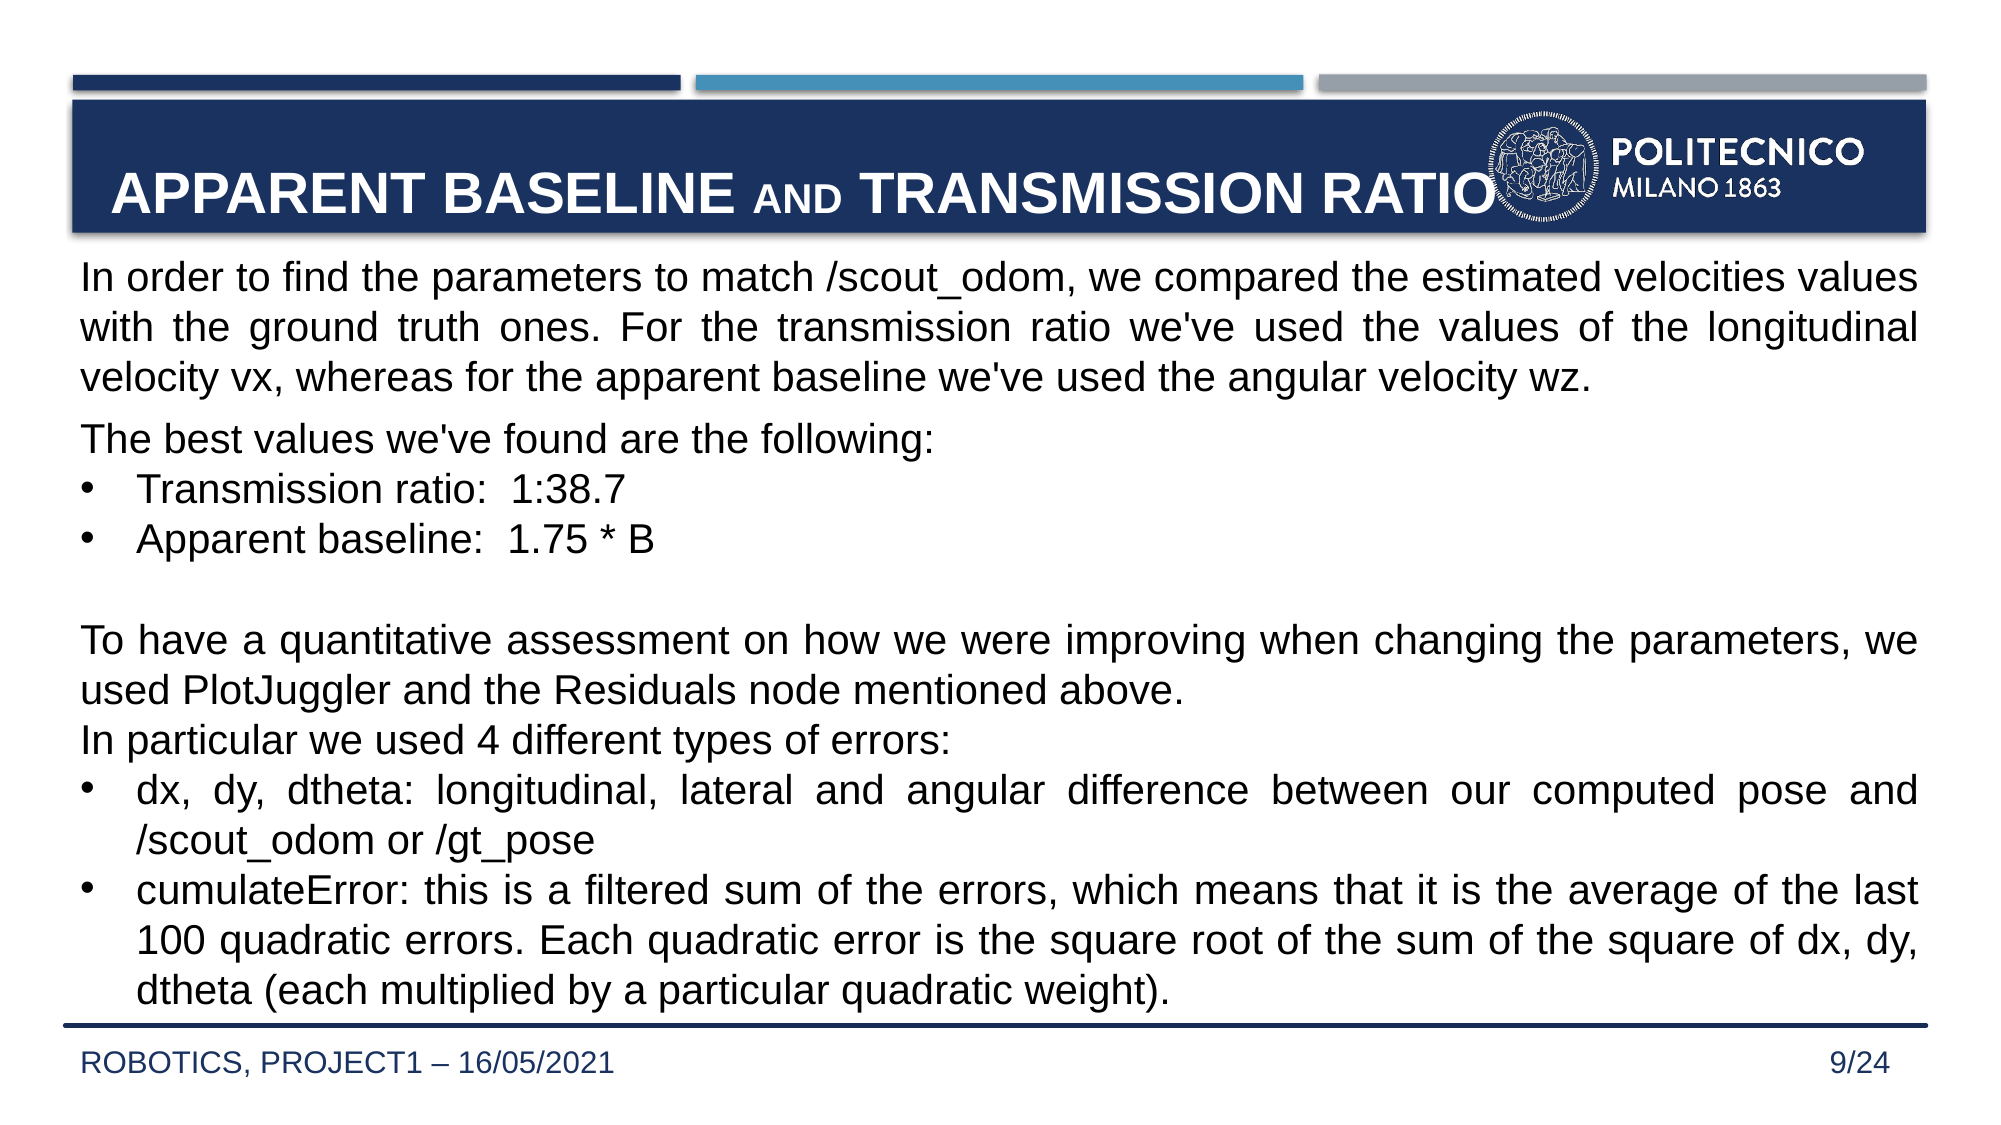

# Apparent baseline and transmission ratio
In order to find the parameters to match /scout_odom, we compared the estimated velocities values with the ground truth ones. For the transmission ratio we've used the values of the longitudinal velocity vx, whereas for the apparent baseline we've used the angular velocity wz.
The best values we've found are the following:
Transmission ratio:  1:38.7
Apparent baseline:  1.75 * B

To have a quantitative assessment on how we were improving when changing the parameters, we used PlotJuggler and the Residuals node mentioned above.
In particular we used 4 different types of errors:
dx, dy, dtheta: longitudinal, lateral and angular difference between our computed pose and /scout_odom or /gt_pose
cumulateError: this is a filtered sum of the errors, which means that it is the average of the last 100 quadratic errors. Each quadratic error is the square root of the sum of the square of dx, dy, dtheta (each multiplied by a particular quadratic weight).
ROBOTICS, PROJECT1 – 16/05/2021
9/24